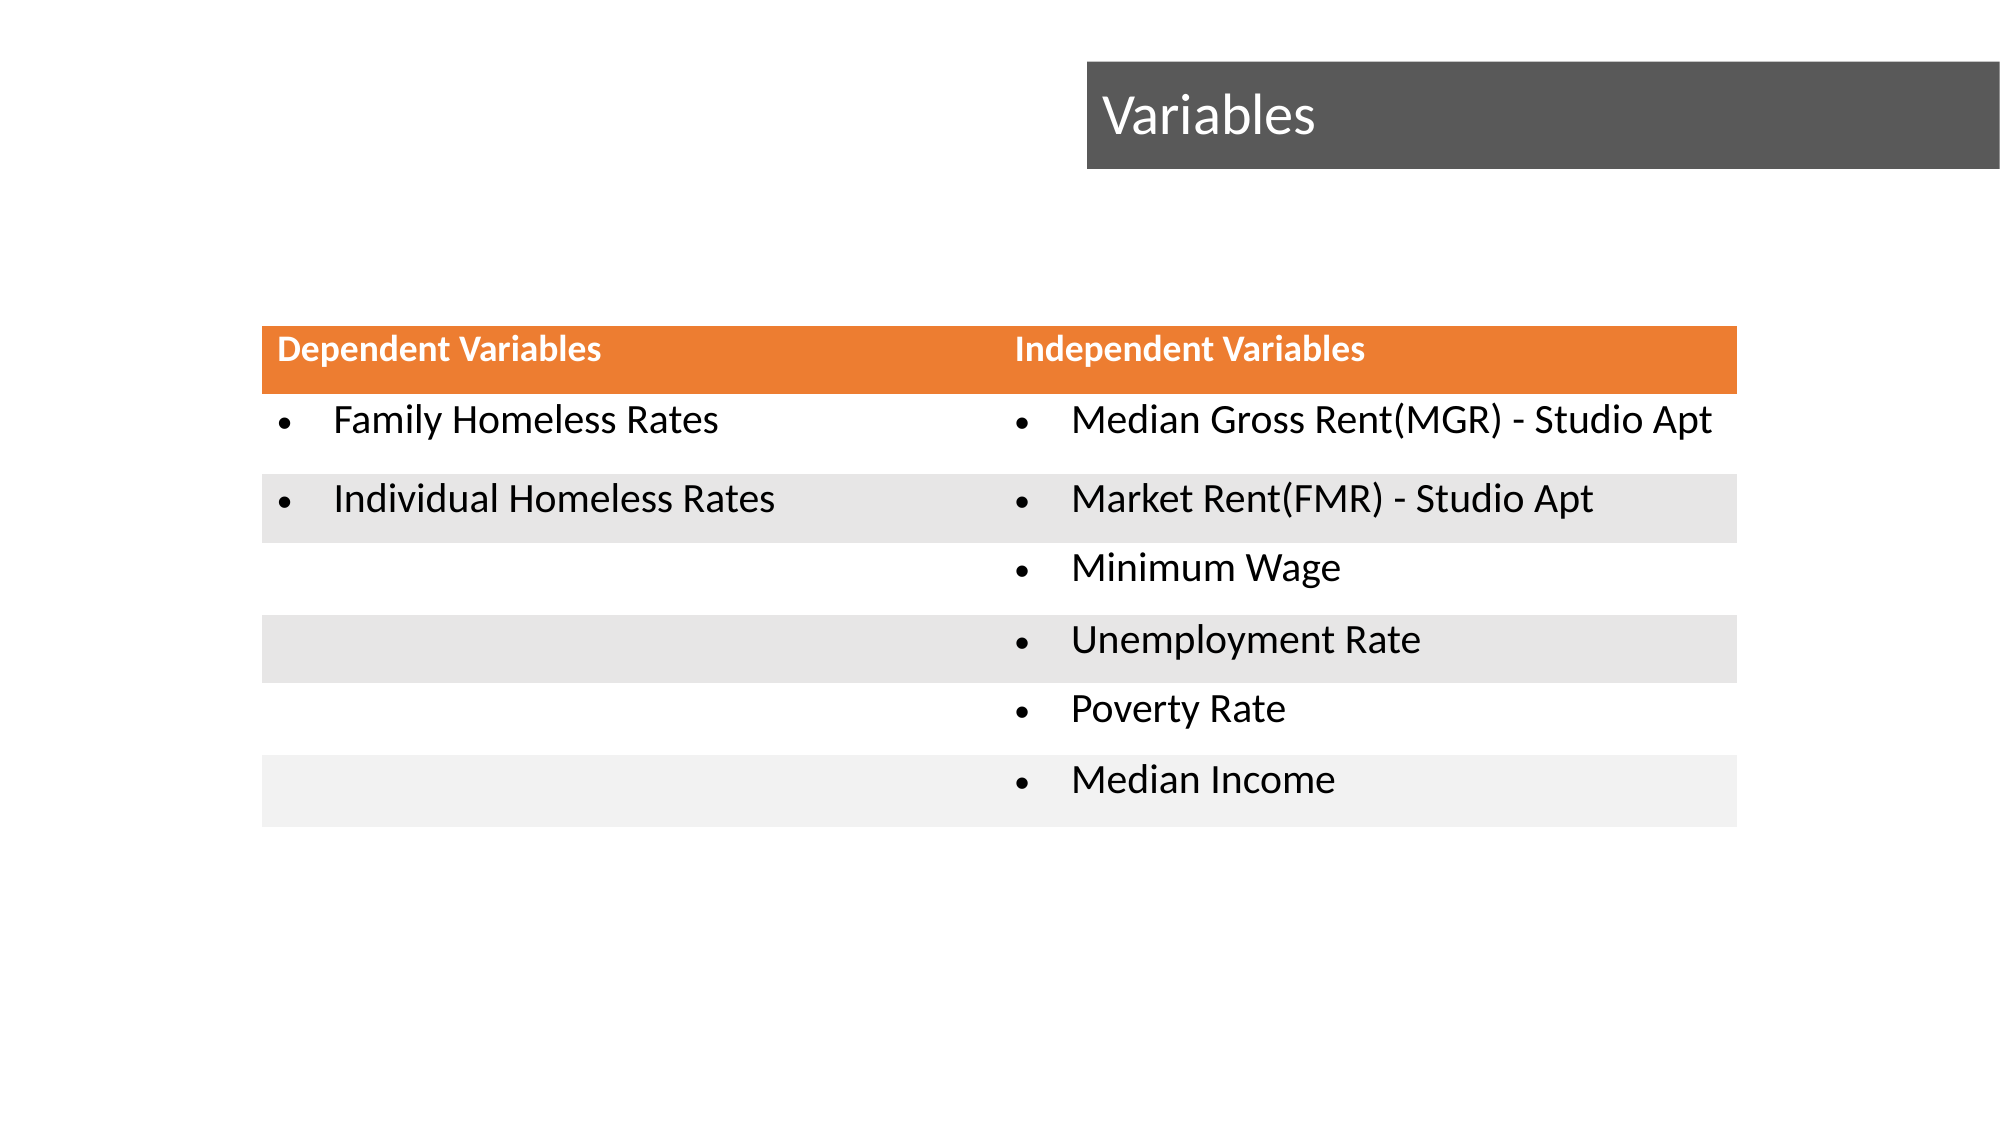

# Variables
| Dependent Variables | Independent Variables |
| --- | --- |
| Family Homeless Rates | Median Gross Rent(MGR) - Studio Apt |
| Individual Homeless Rates | Market Rent(FMR) - Studio Apt |
|  | Minimum Wage |
|  | Unemployment Rate |
|  | Poverty Rate |
|  | Median Income |